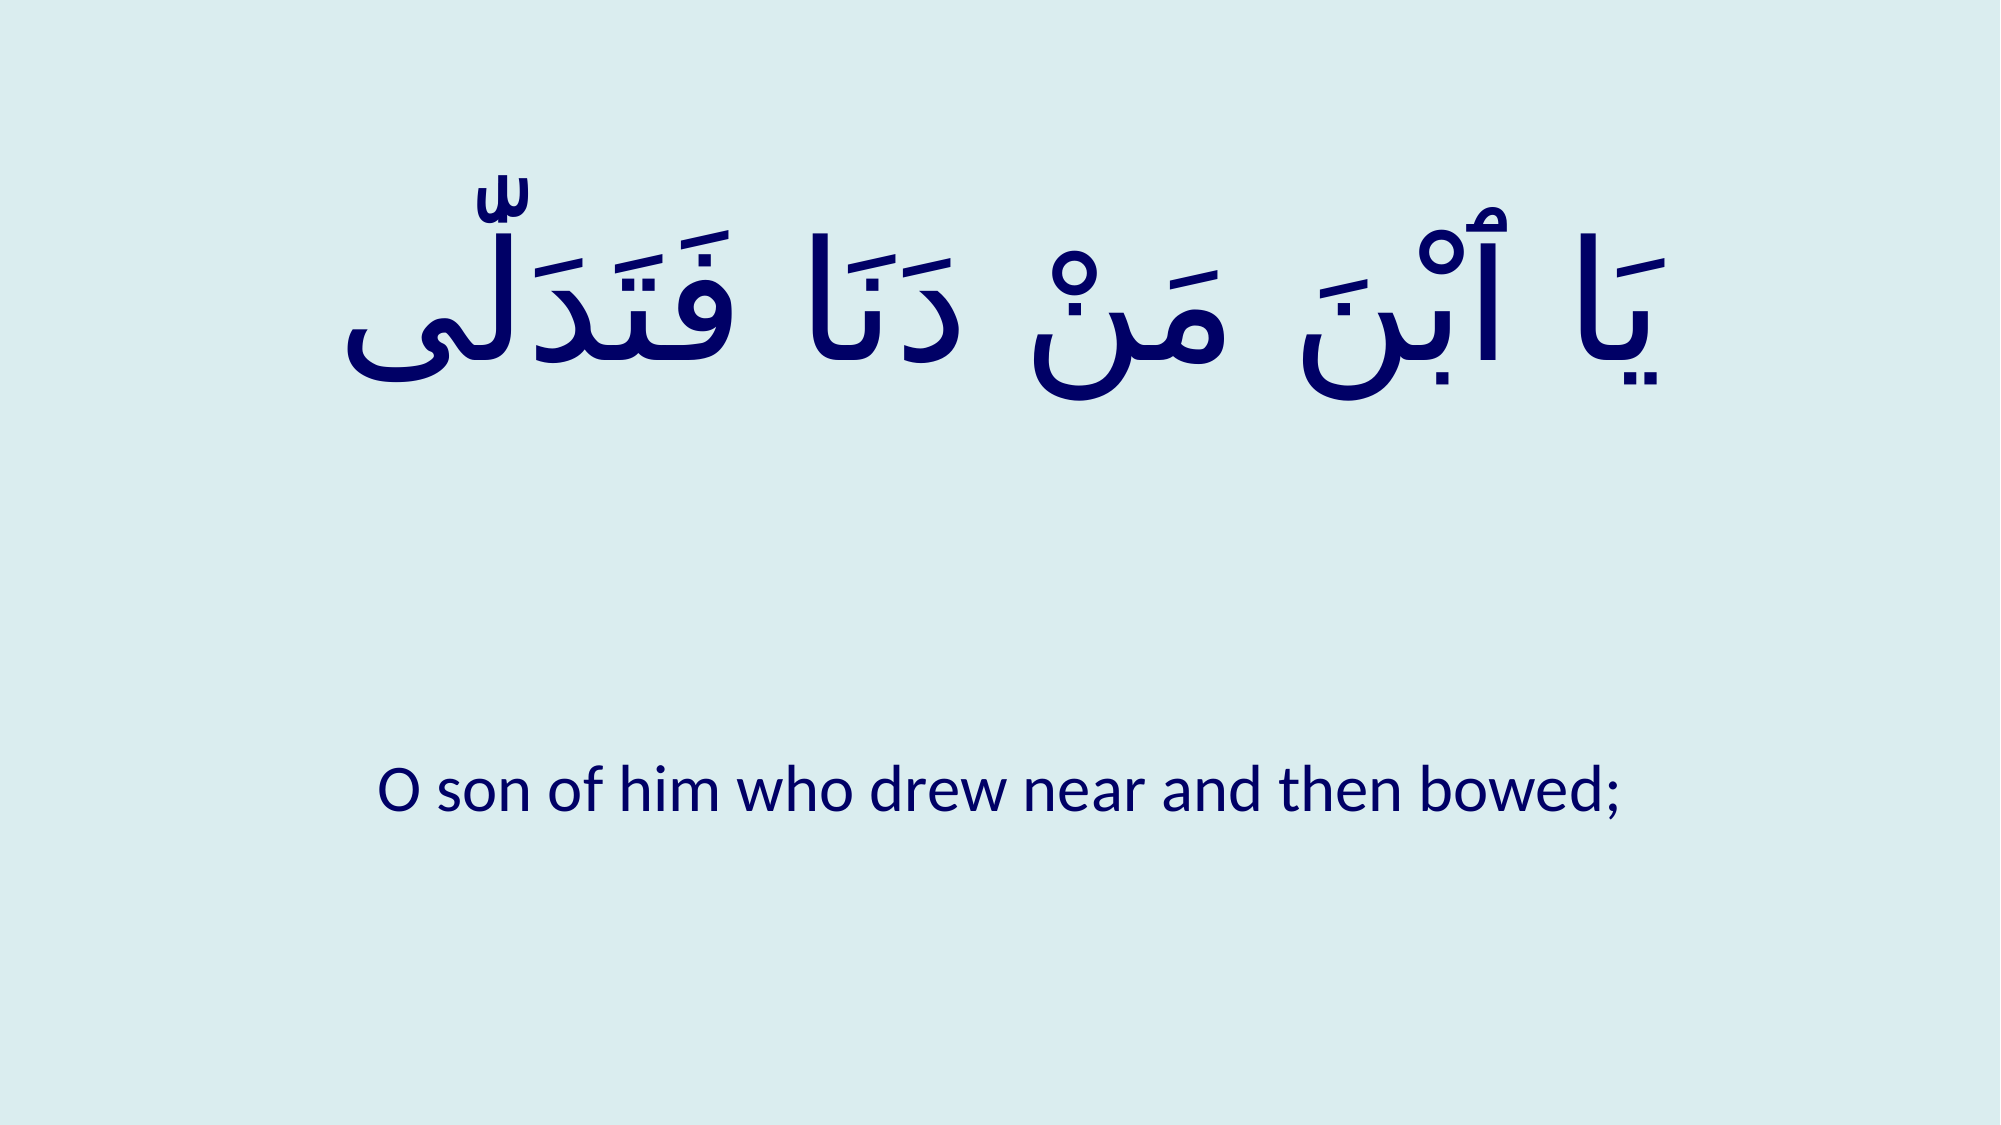

# يَا ٱبْنَ مَنْ دَنَا فَتَدَلّٰى
O son of him who drew near and then bowed;